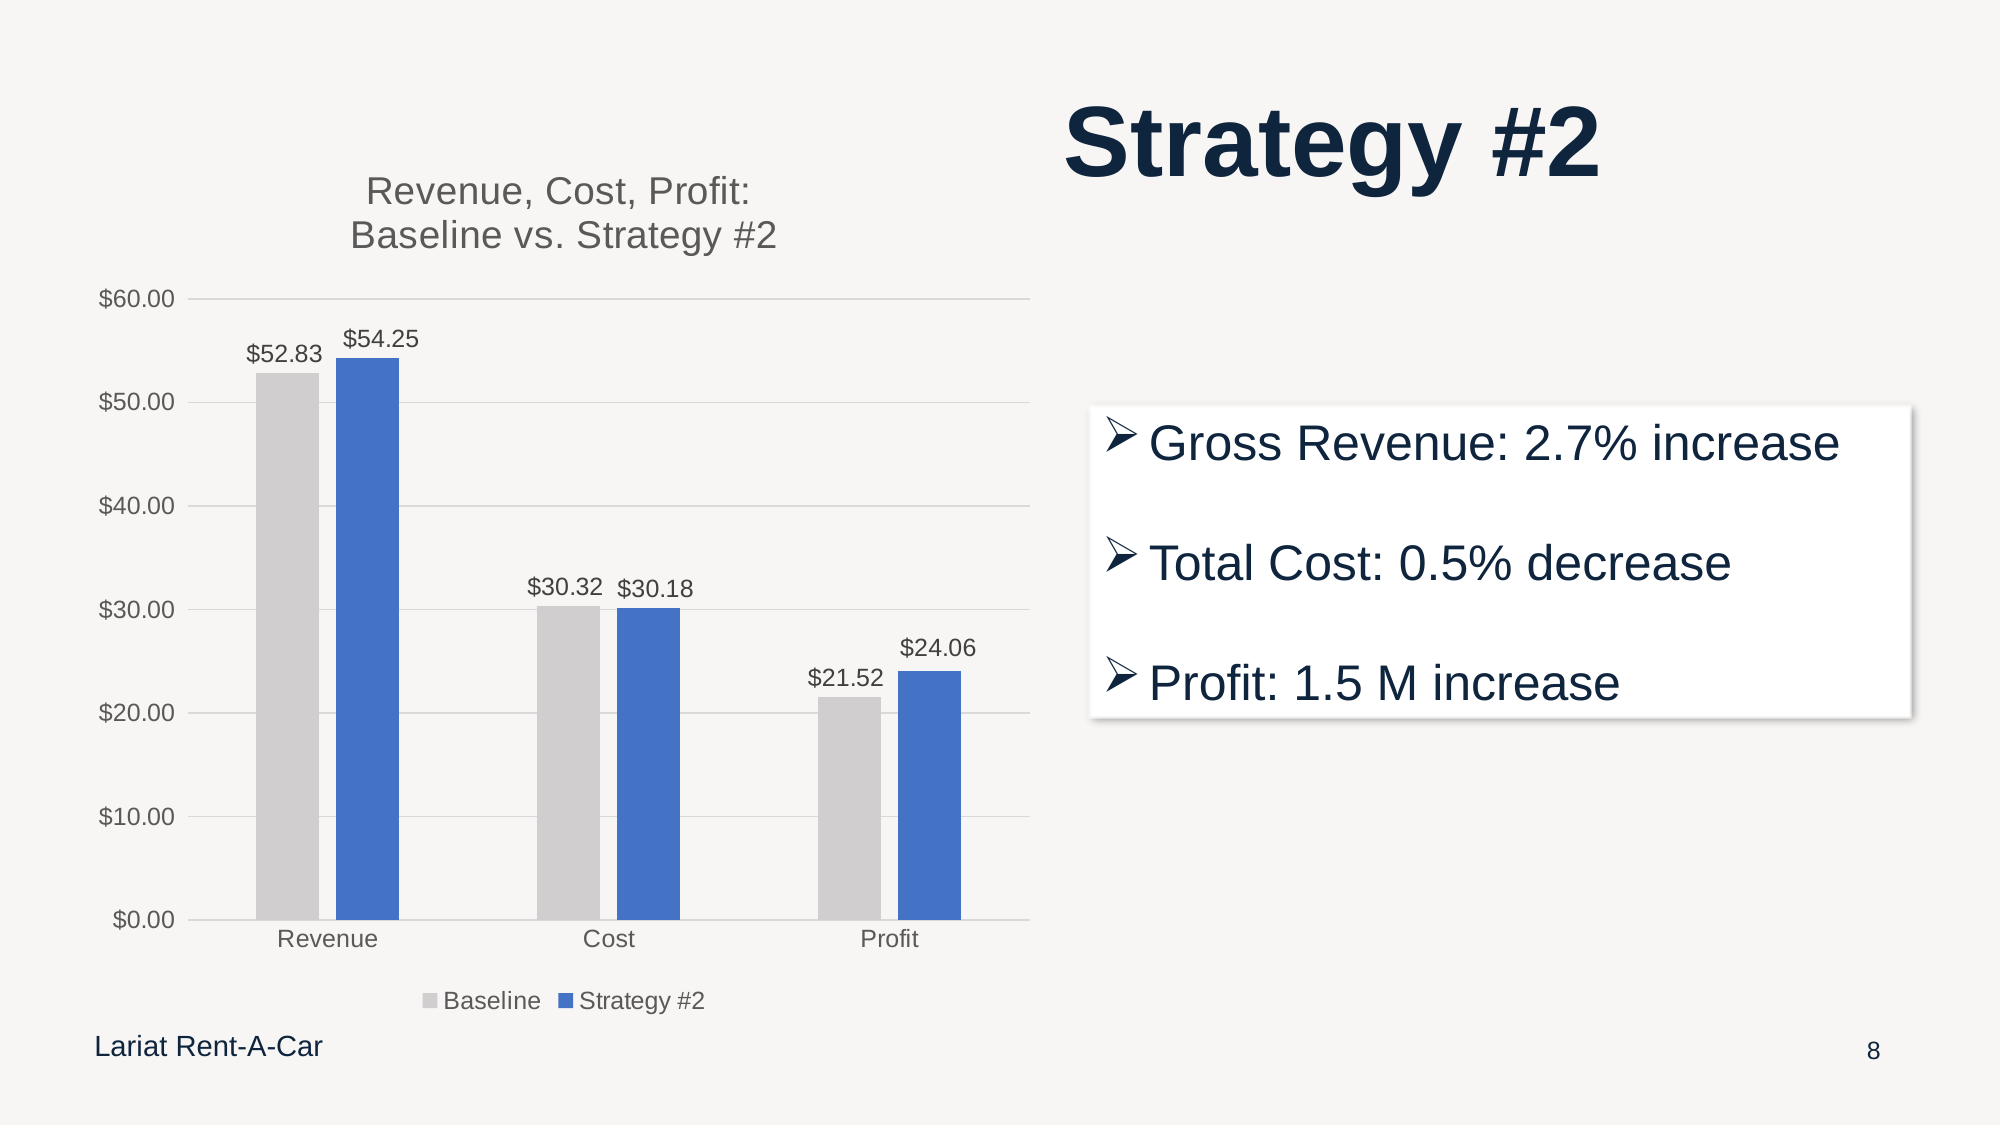

# Strategy #2

### Chart: Revenue, Cost, Profit:
Baseline vs. Strategy #2

| Category | Baseline | Strategy #2 |
|---|---|---|
| Revenue | 52.83 | 54.25 |
| Cost | 30.32 | 30.18 |
| Profit | 21.52 | 24.06 |
Gross Revenue: 2.7% increase

Total Cost: 0.5% decrease

Profit: 1.5 M increase
Lariat Rent-A-Car
8